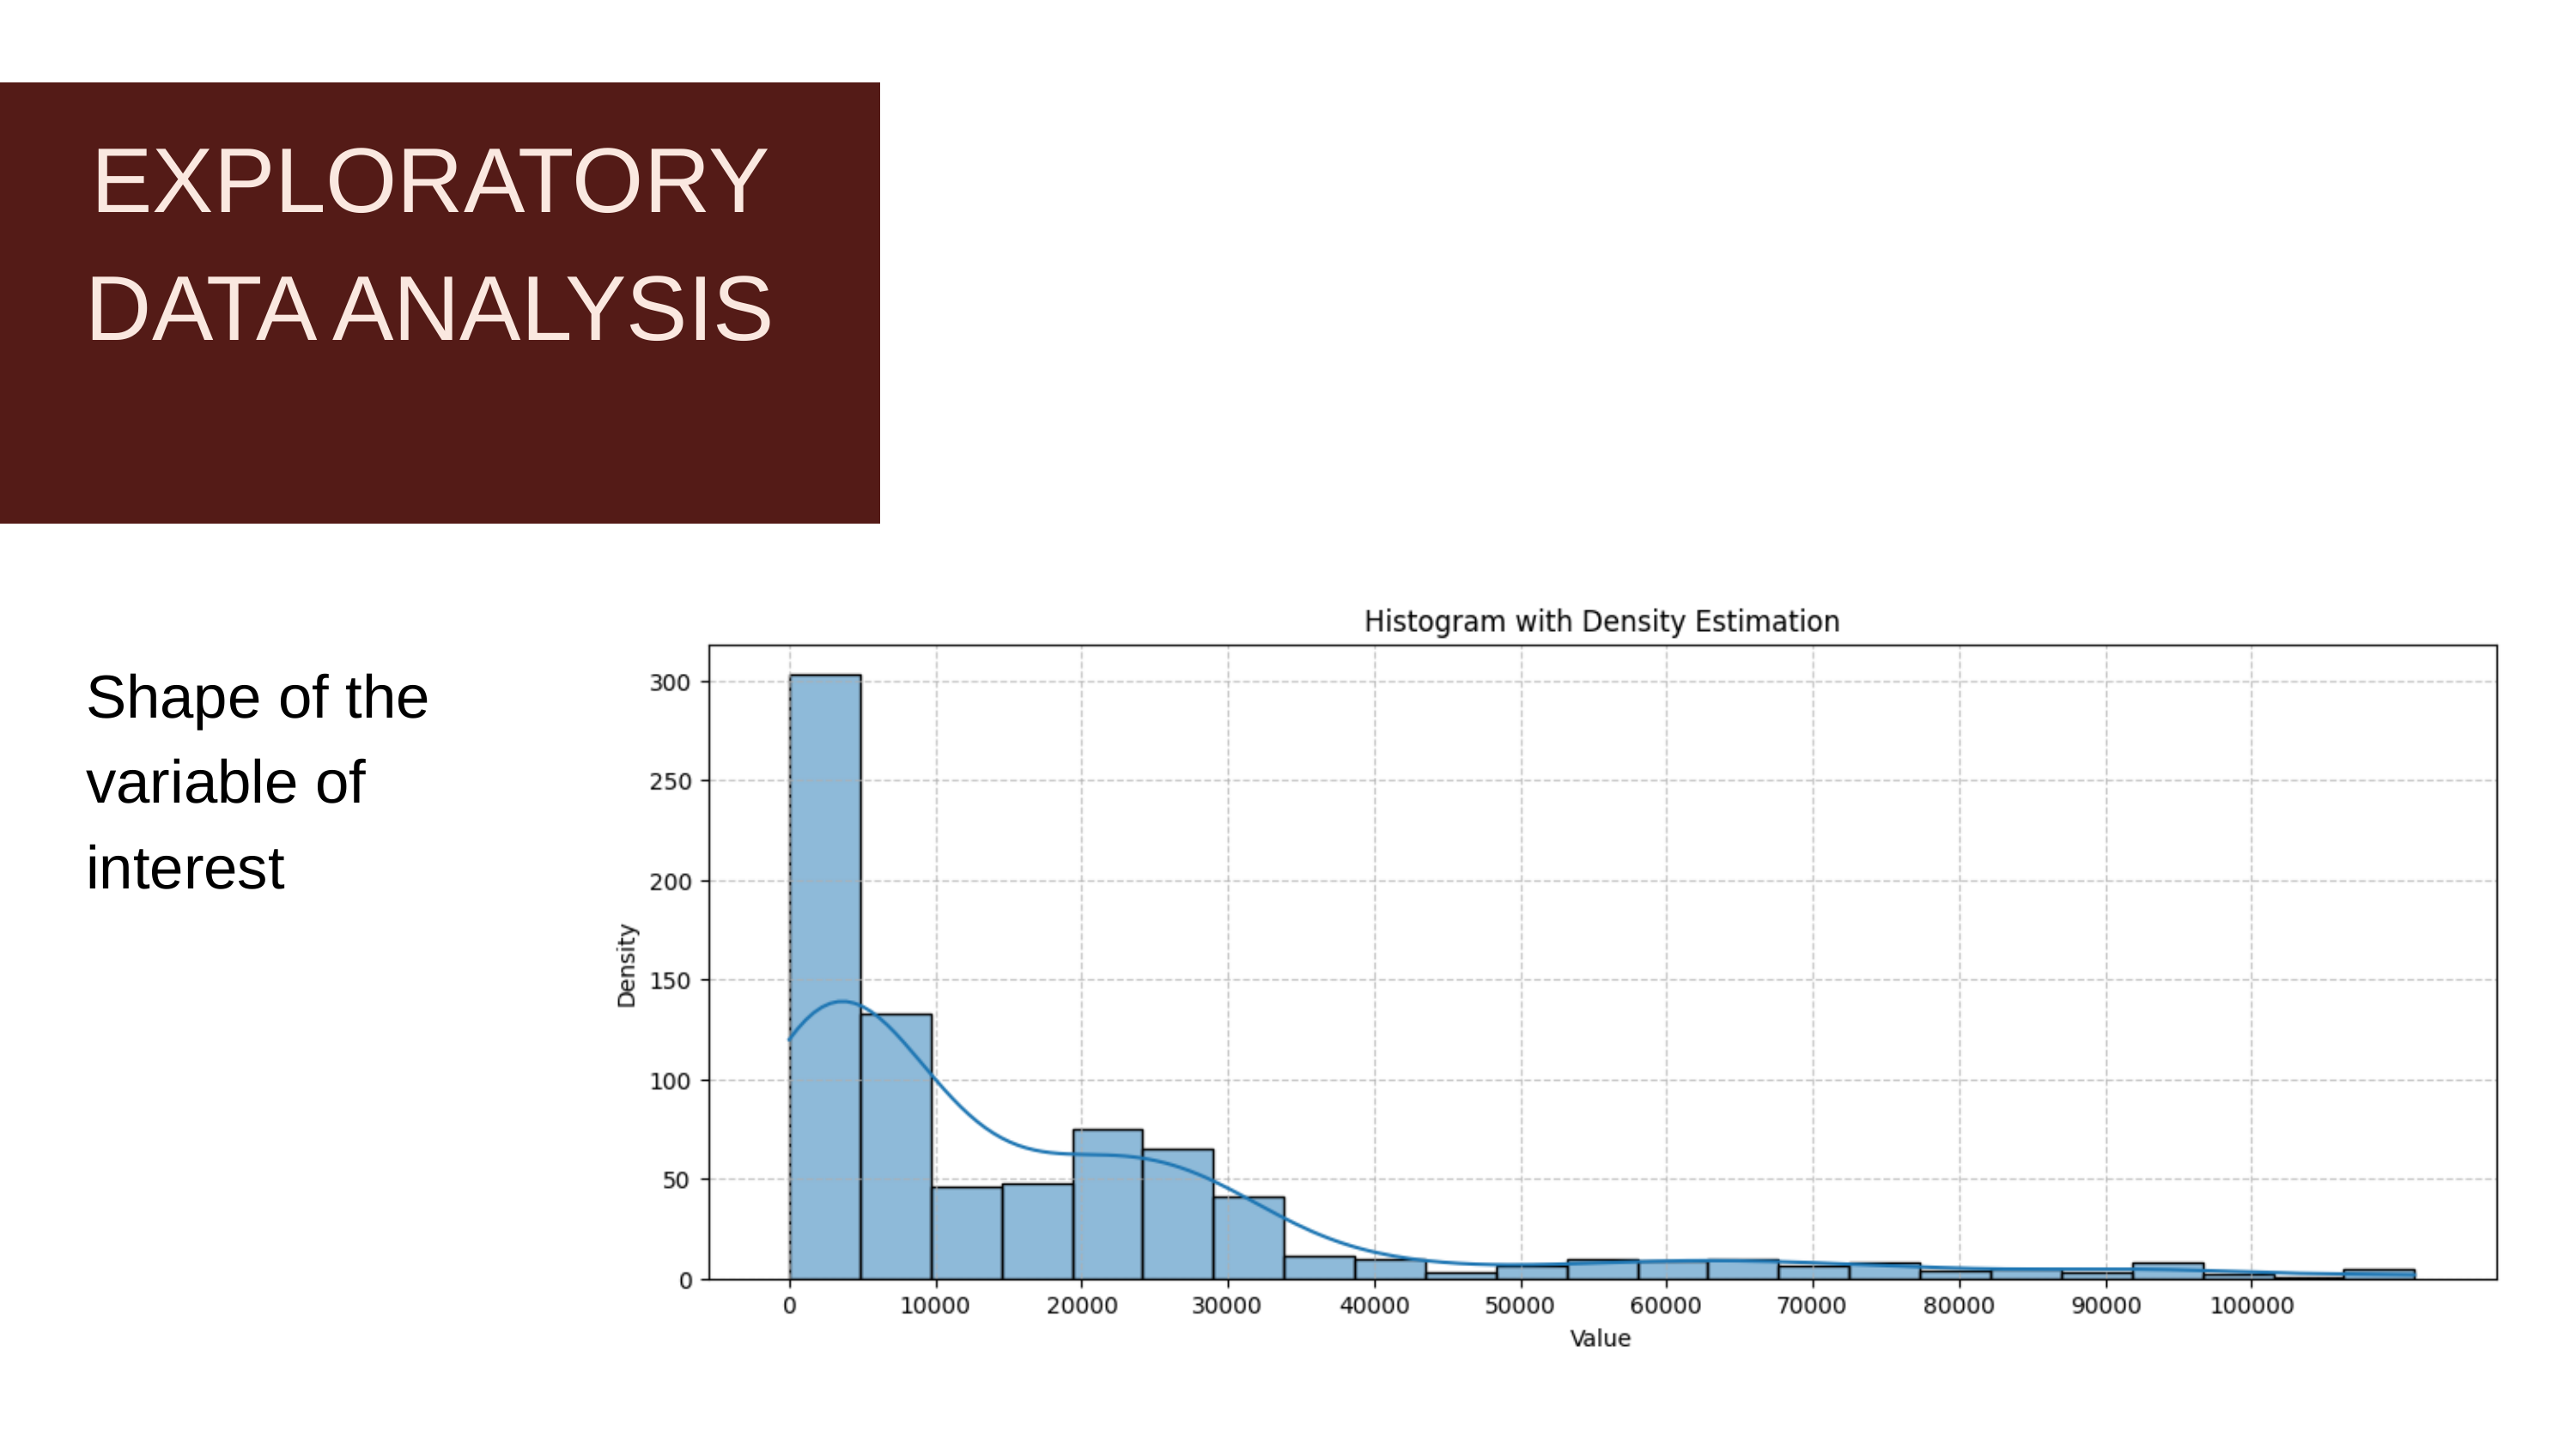

EXPLORATORY DATA ANALYSIS

Shape of the
variable of interest